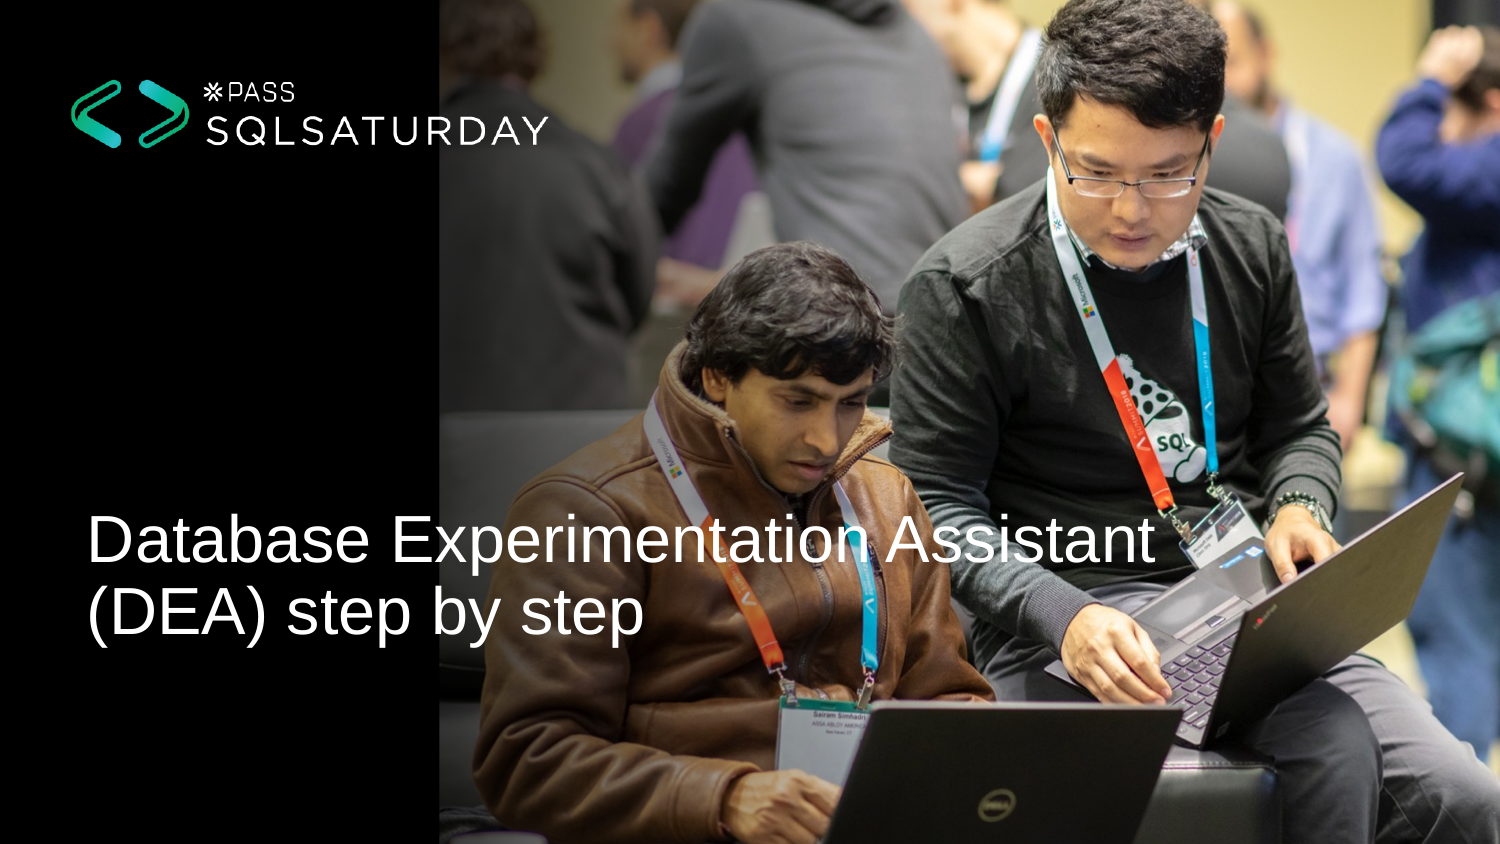

Database Experimentation Assistant (DEA) step by step